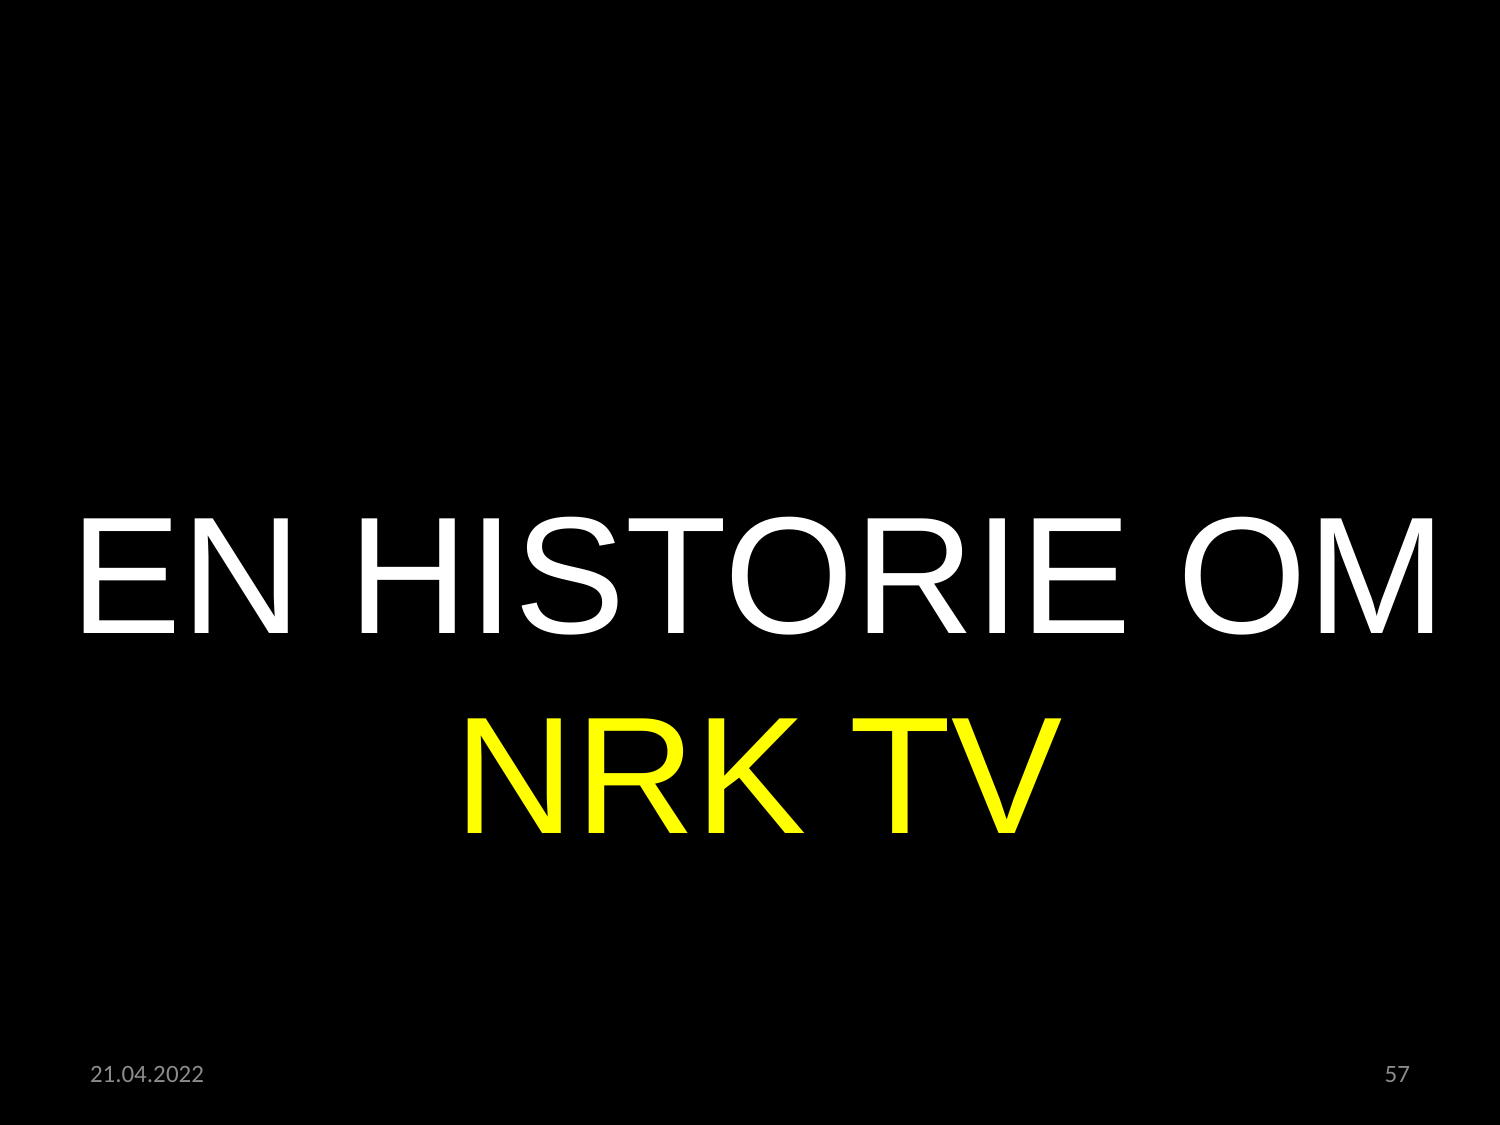

EN HISTORIE OM NRK TV
21.04.2022
57